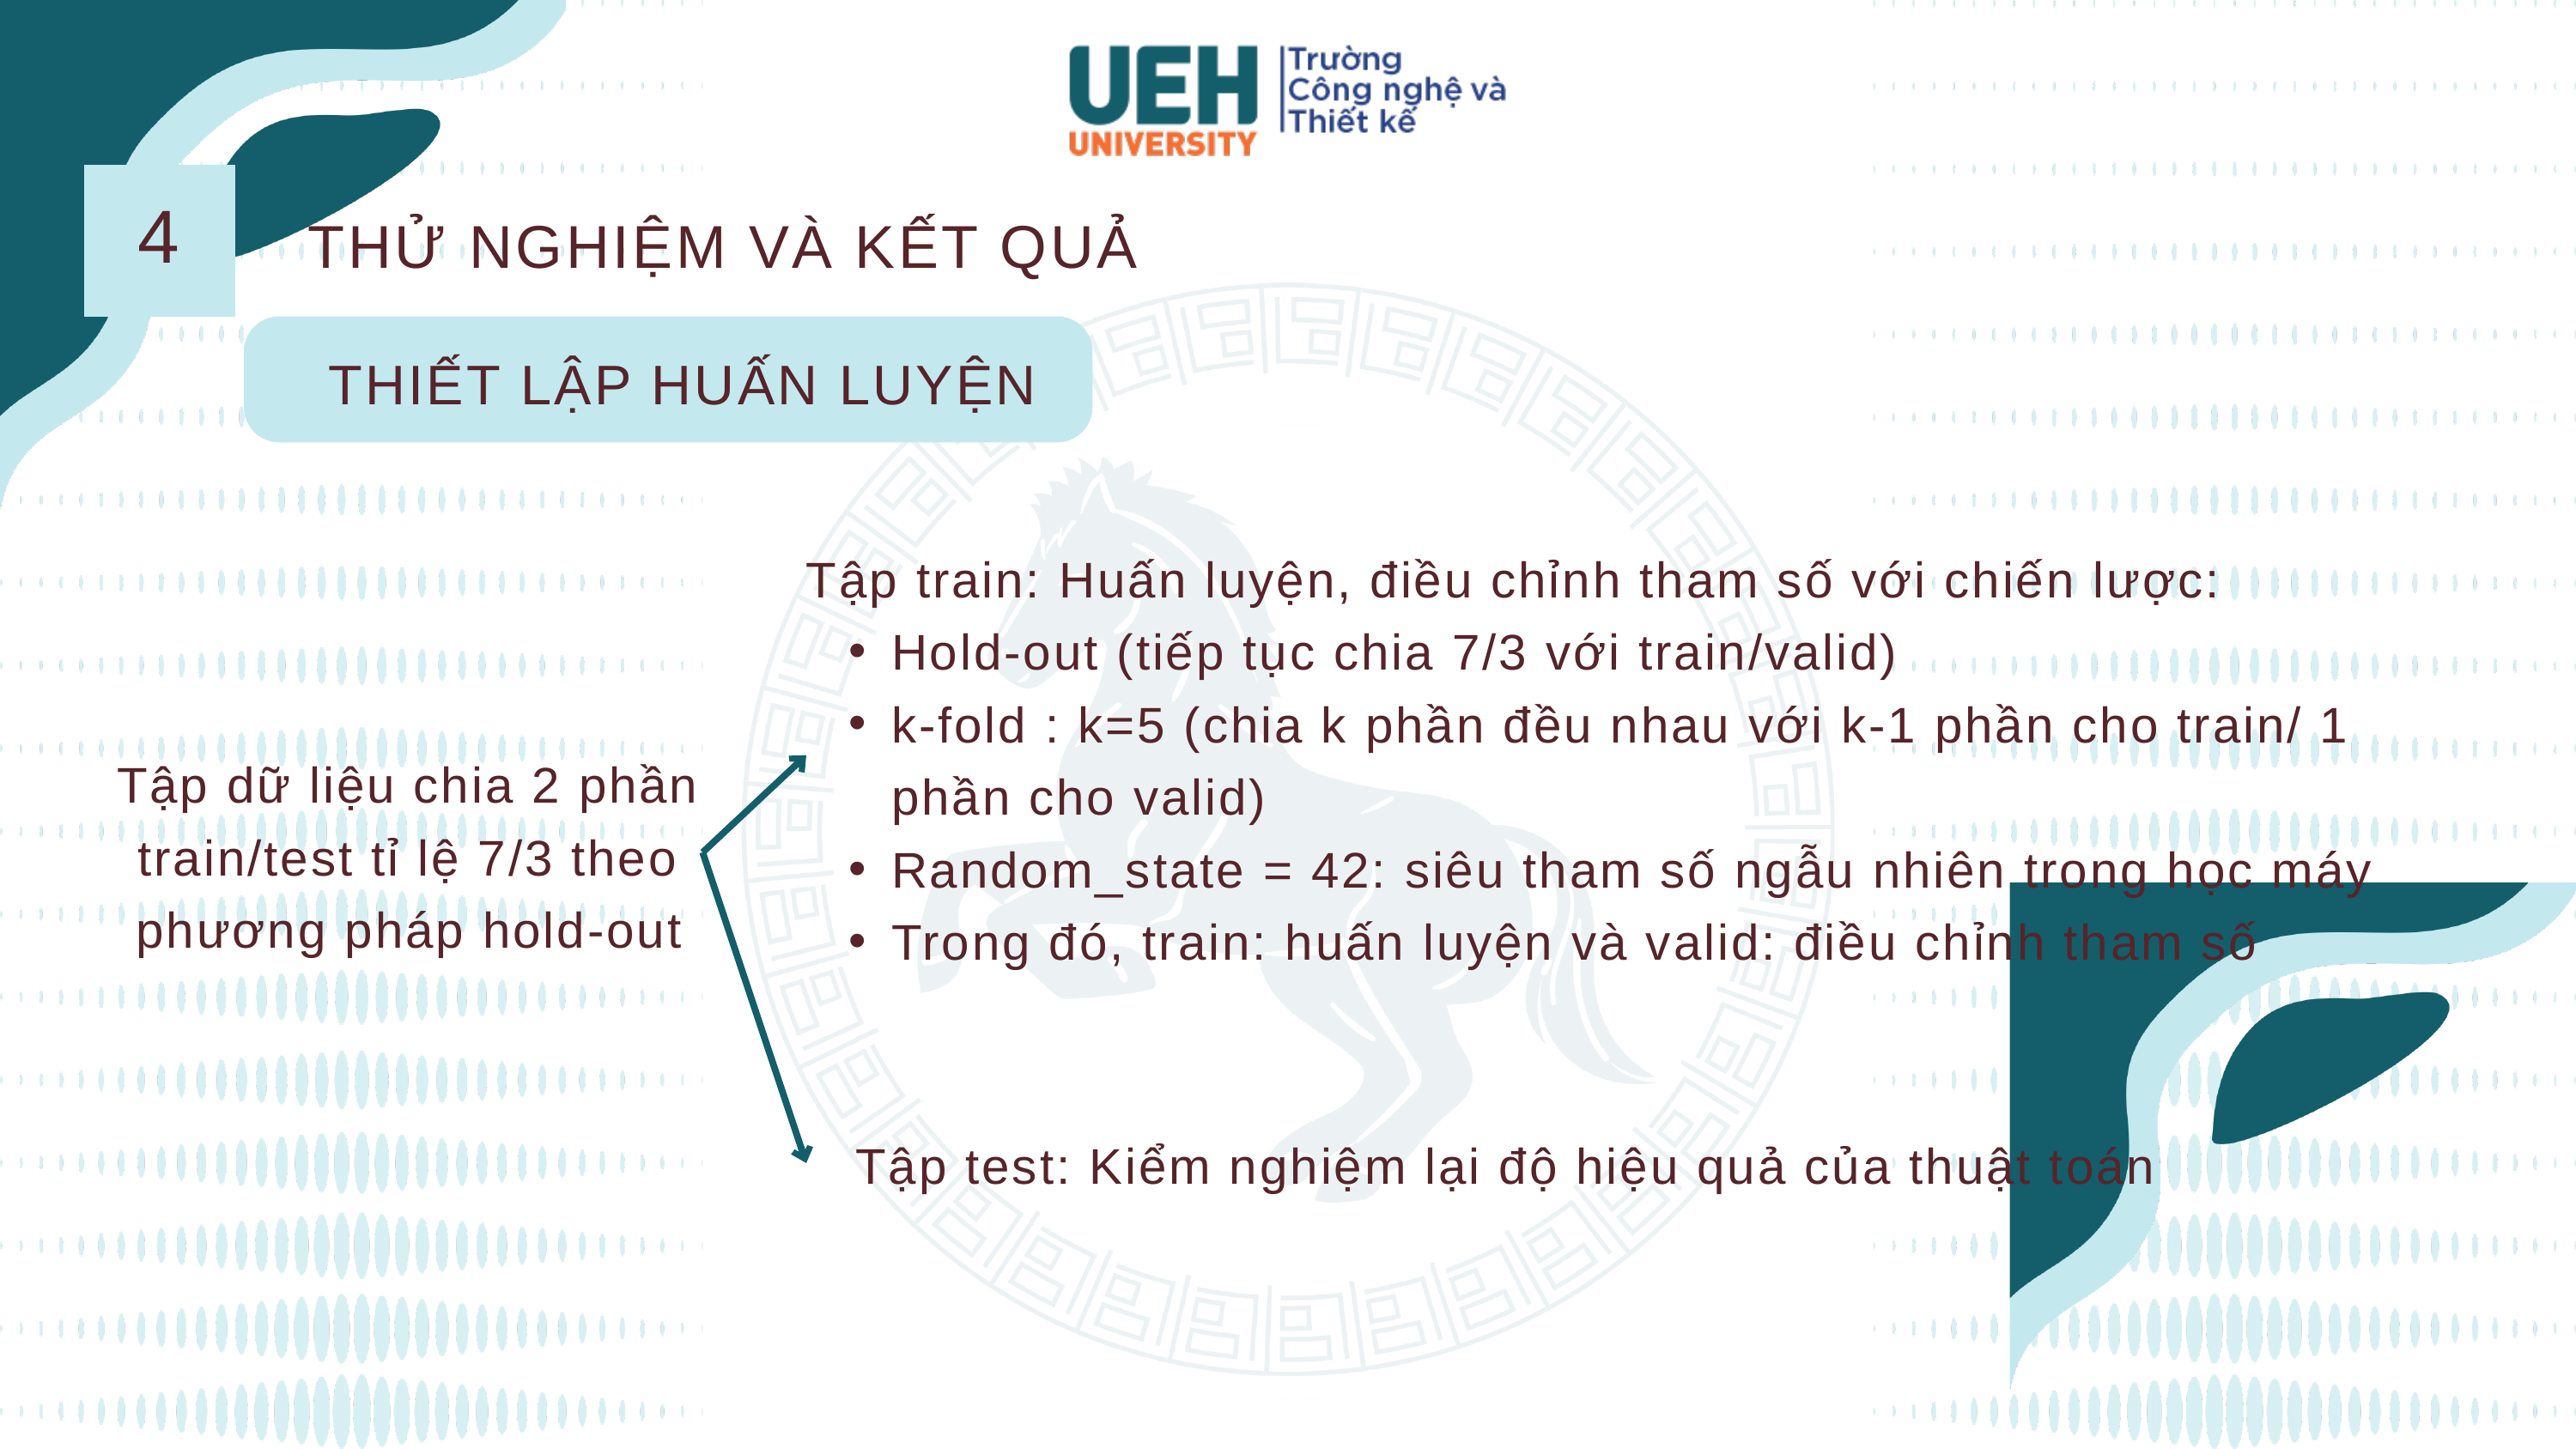

THỬ NGHIỆM VÀ KẾT QUẢ
4

THIẾT LẬP HUẤN LUYỆN

Tập train: Huấn luyện, điều chỉnh tham số với chiến lược:
Hold-out (tiếp tục chia 7/3 với train/valid)
k-fold : k=5 (chia k phần đều nhau với k-1 phần cho train/ 1 phần cho valid)
Random_state = 42: siêu tham số ngẫu nhiên trong học máy
Trong đó, train: huấn luyện và valid: điều chỉnh tham số
Tập dữ liệu chia 2 phần train/test tỉ lệ 7/3 theo phương pháp hold-out

   Tập test: Kiểm nghiệm lại độ hiệu quả của thuật toán